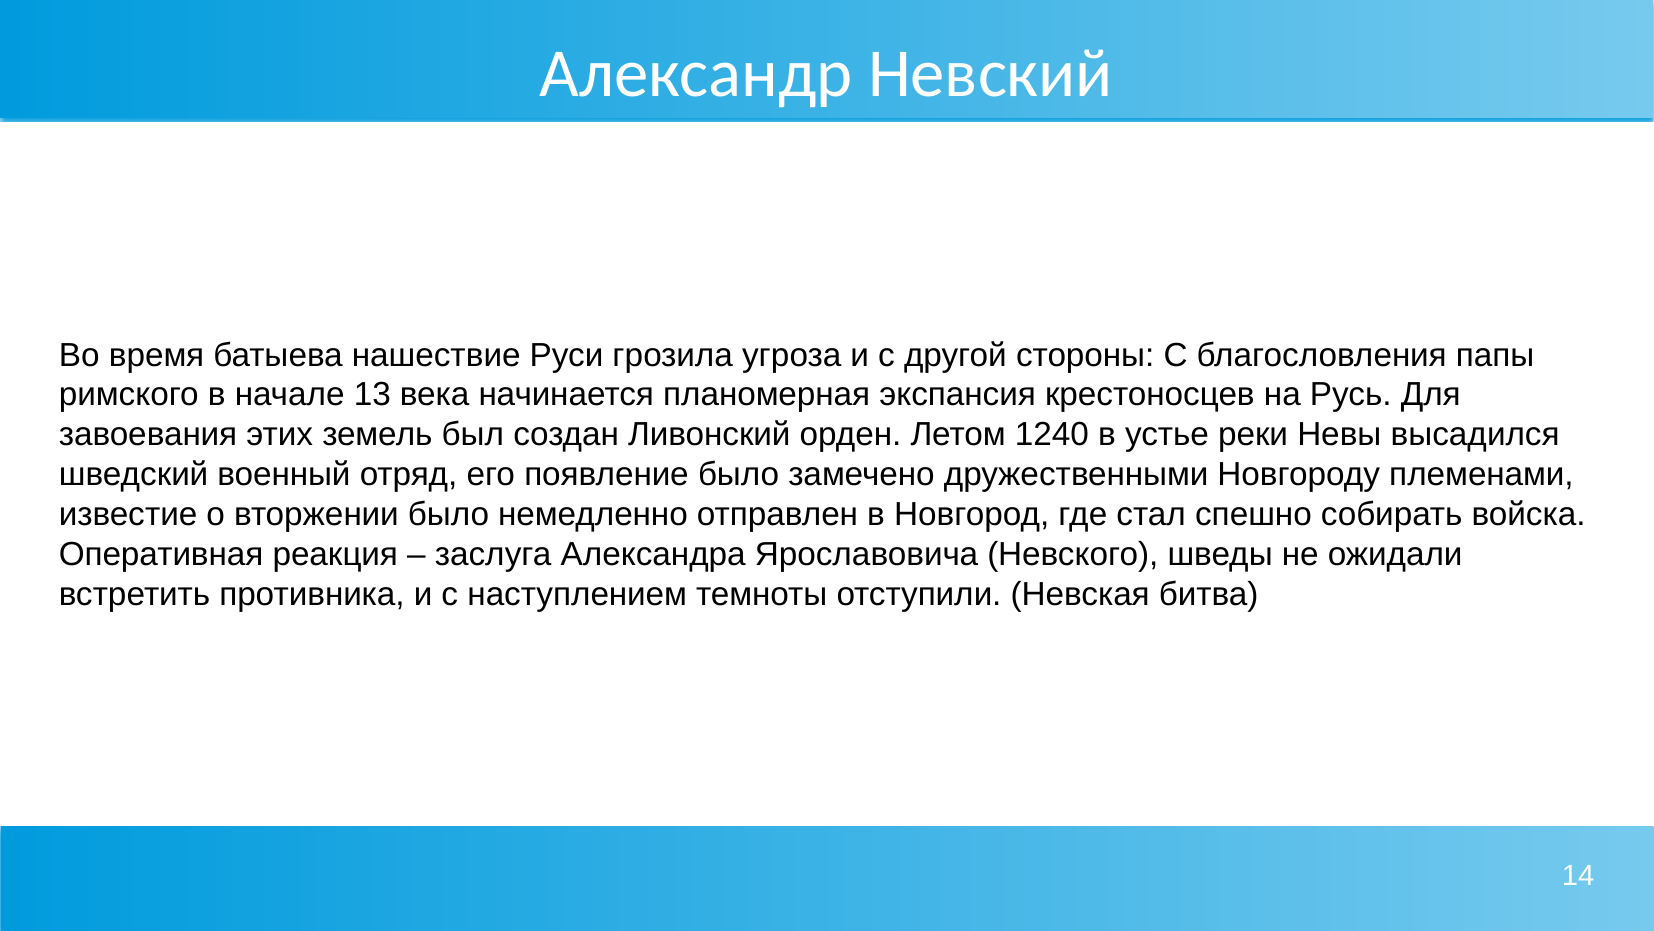

# Александр Невский
Во время батыева нашествие Руси грозила угроза и с другой стороны: С благословления папы римского в начале 13 века начинается планомерная экспансия крестоносцев на Русь. Для завоевания этих земель был создан Ливонский орден. Летом 1240 в устье реки Невы высадился шведский военный отряд, его появление было замечено дружественными Новгороду племенами, известие о вторжении было немедленно отправлен в Новгород, где стал спешно собирать войска. Оперативная реакция – заслуга Александра Ярославовича (Невского), шведы не ожидали встретить противника, и с наступлением темноты отступили. (Невская битва)
14